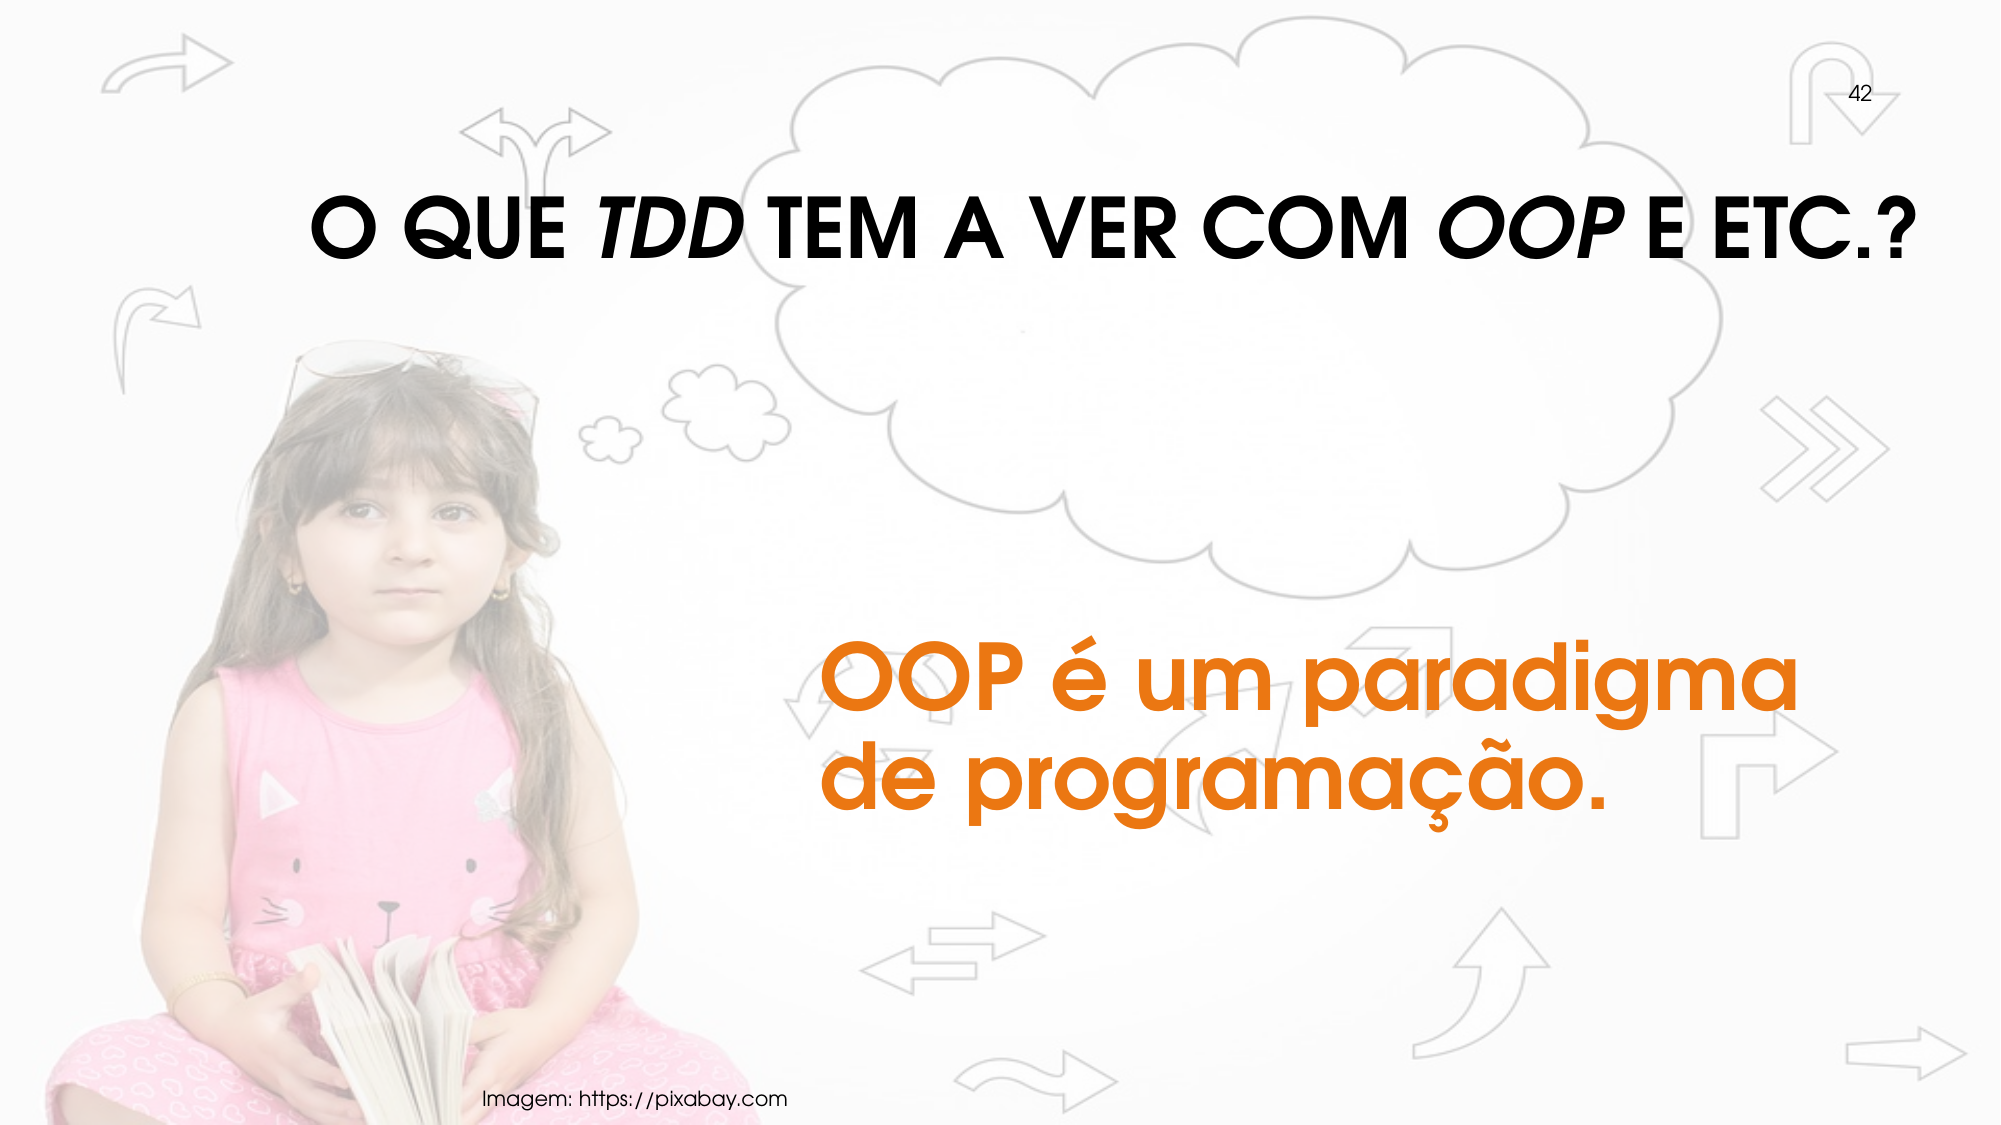

42
# o que tdd tem a ver com OOP e etc.?
OOP é um paradigma de programação.
Imagem: https://pixabay.com